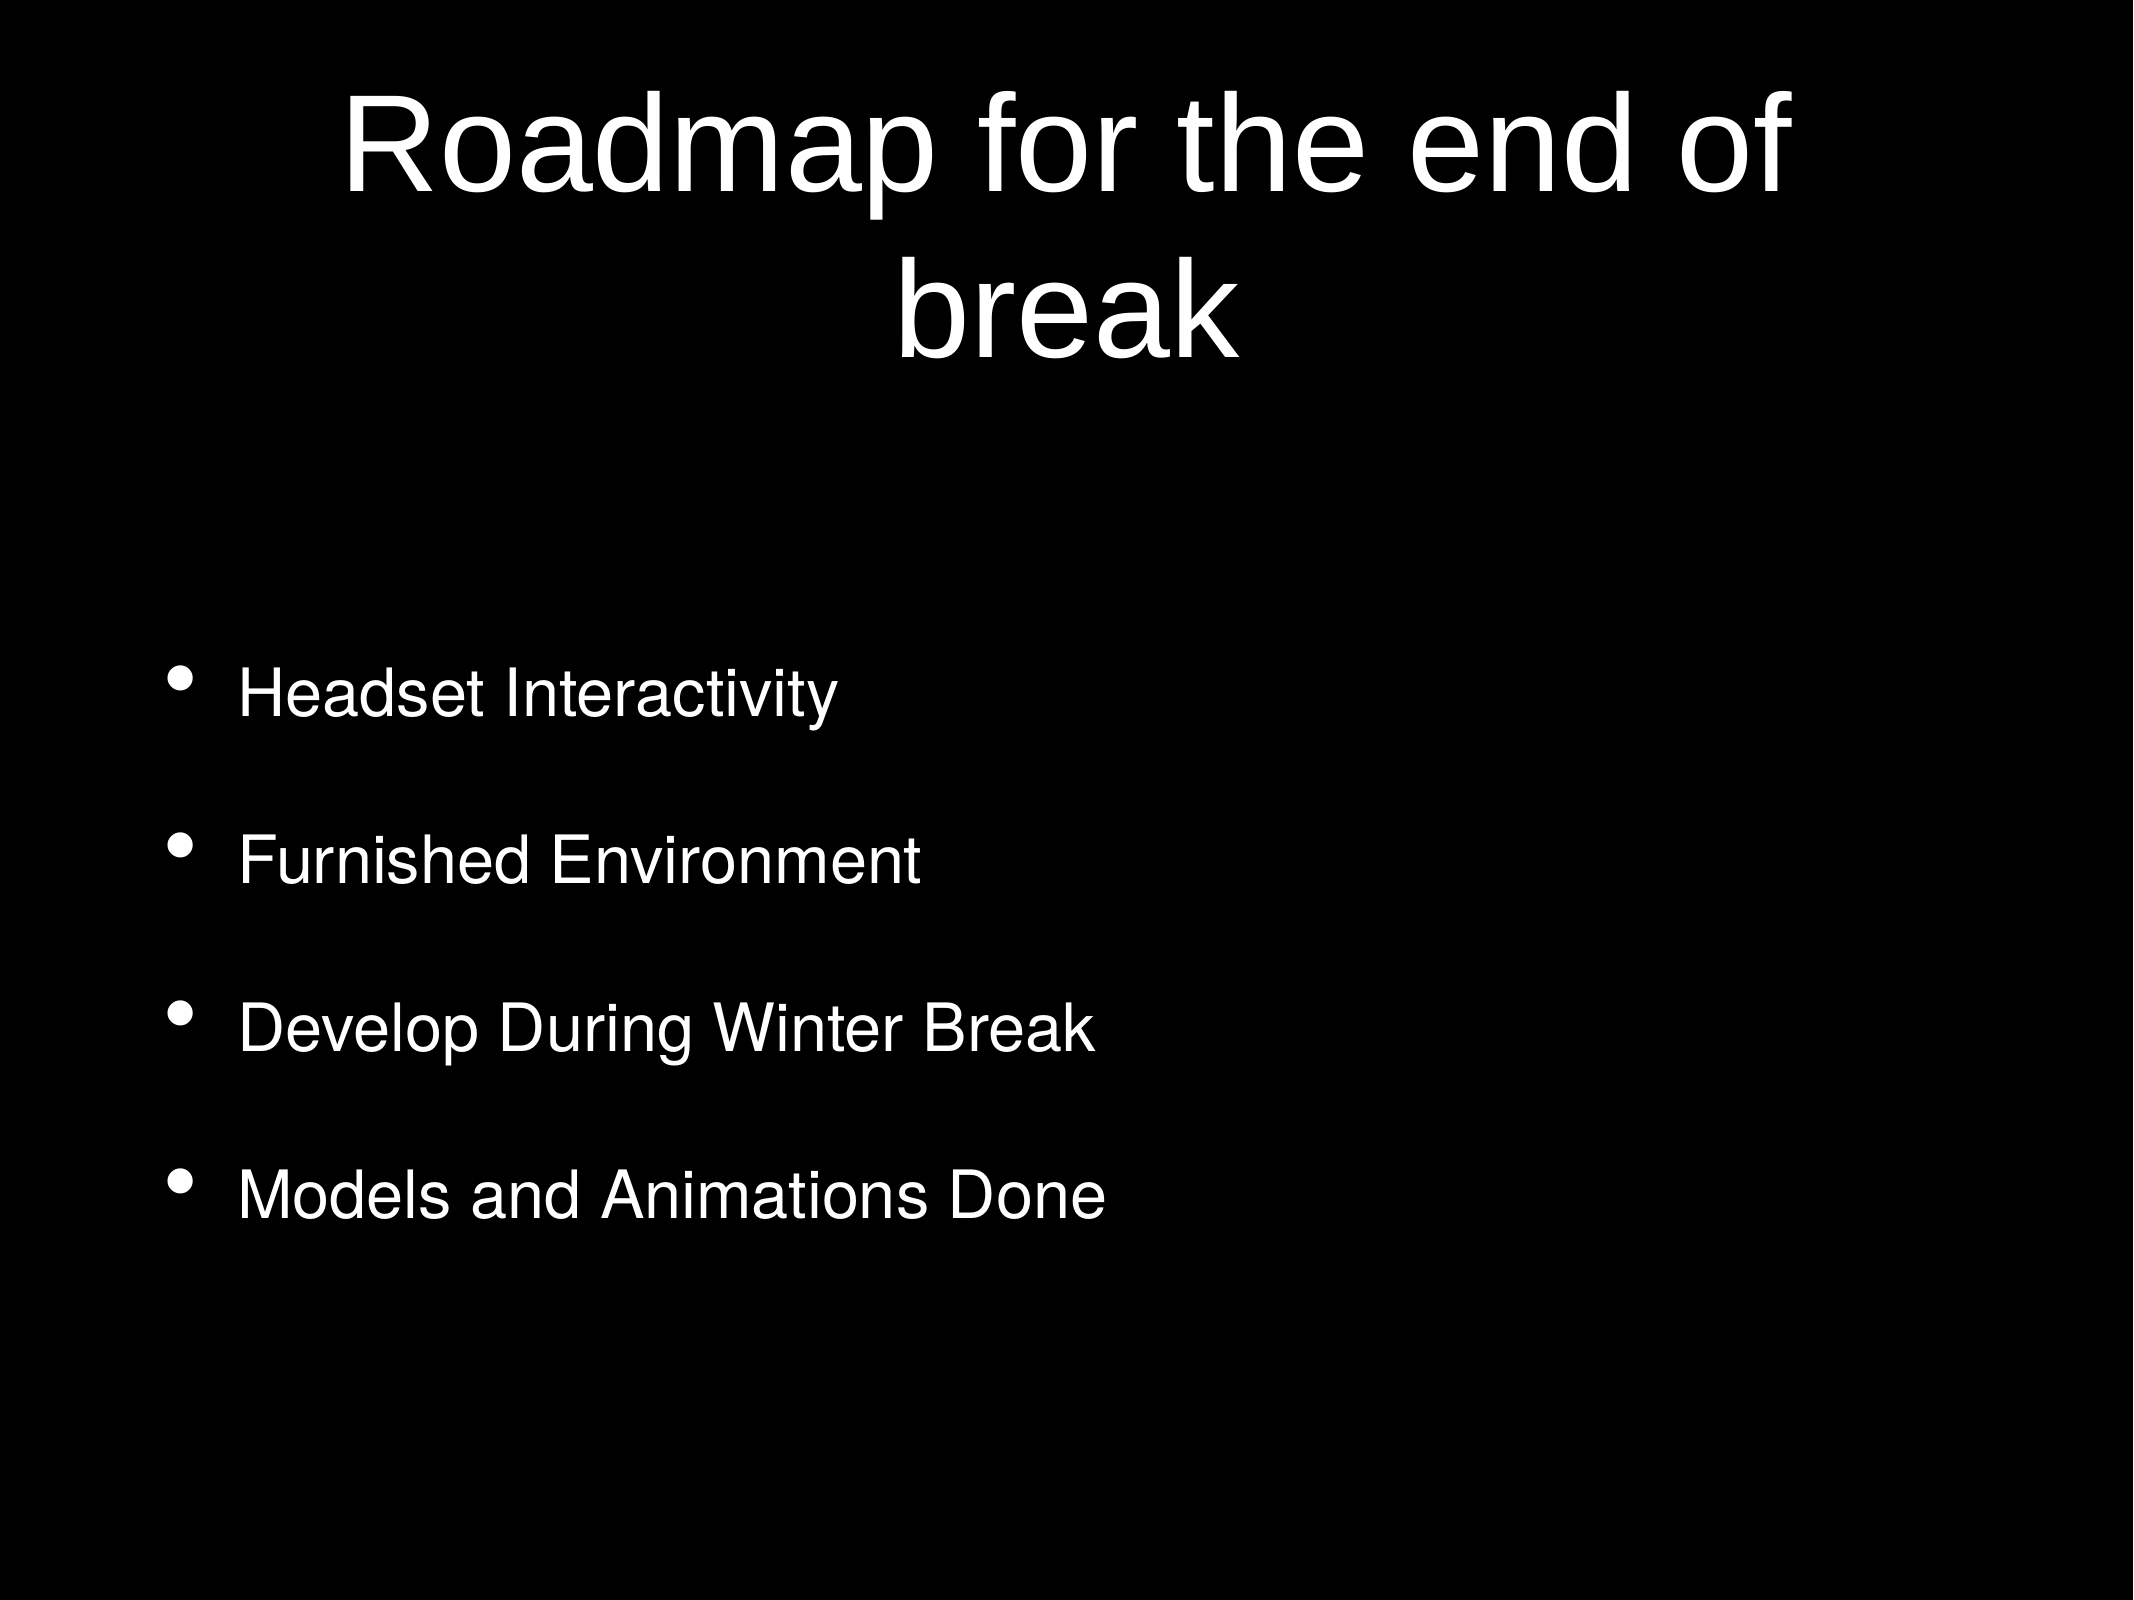

# Roadmap for the end of break
Headset Interactivity
Furnished Environment
Develop During Winter Break
Models and Animations Done